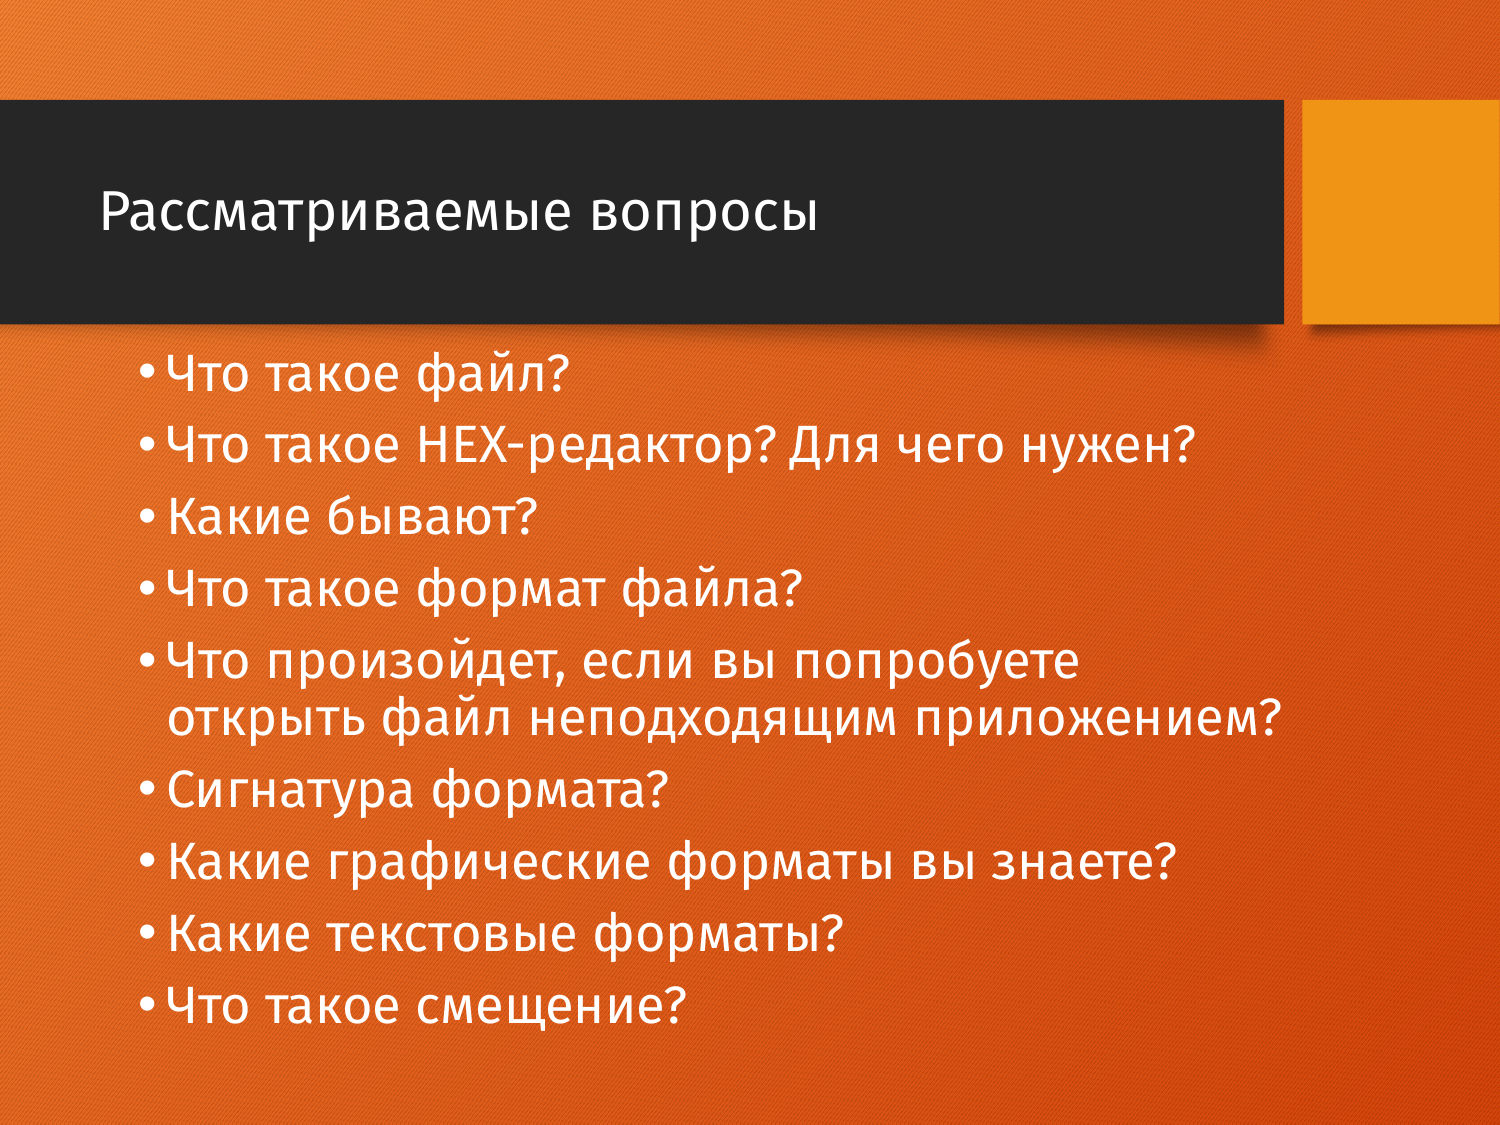

# Рассматриваемые вопросы
Что такое файл?
Что такое HEX-редактор? Для чего нужен?
Какие бывают?
Что такое формат файла?
Что произойдет, если вы попробуете открыть файл неподходящим приложением?
Сигнатура формата?
Какие графические форматы вы знаете?
Какие текстовые форматы?
Что такое смещение?